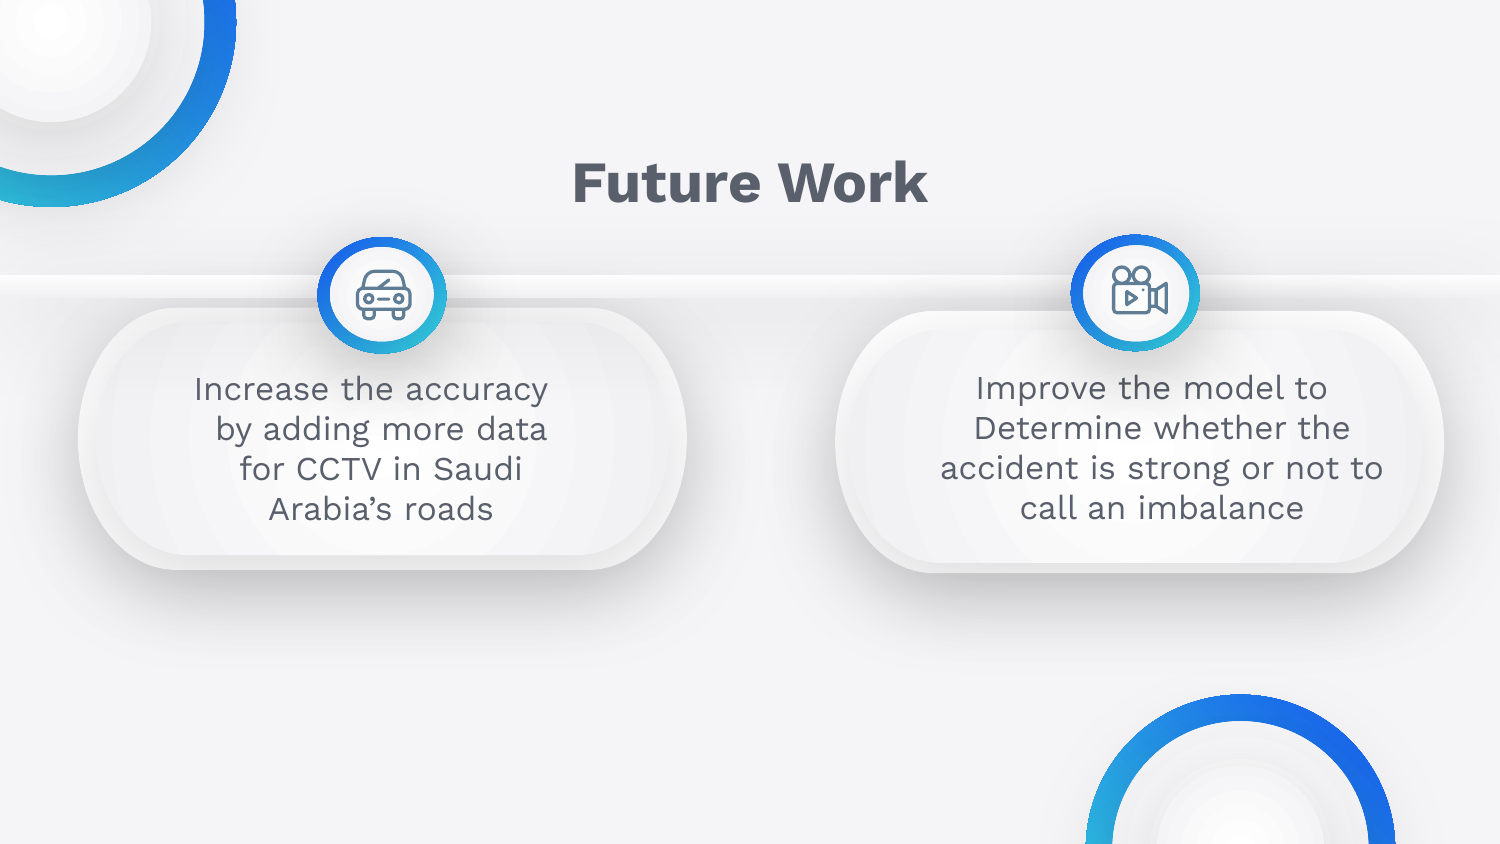

# Future Work

Improve the model to Determine whether the accident is strong or not to call an imbalance
Increase the accuracy by adding more data for CCTV in Saudi Arabia’s roads